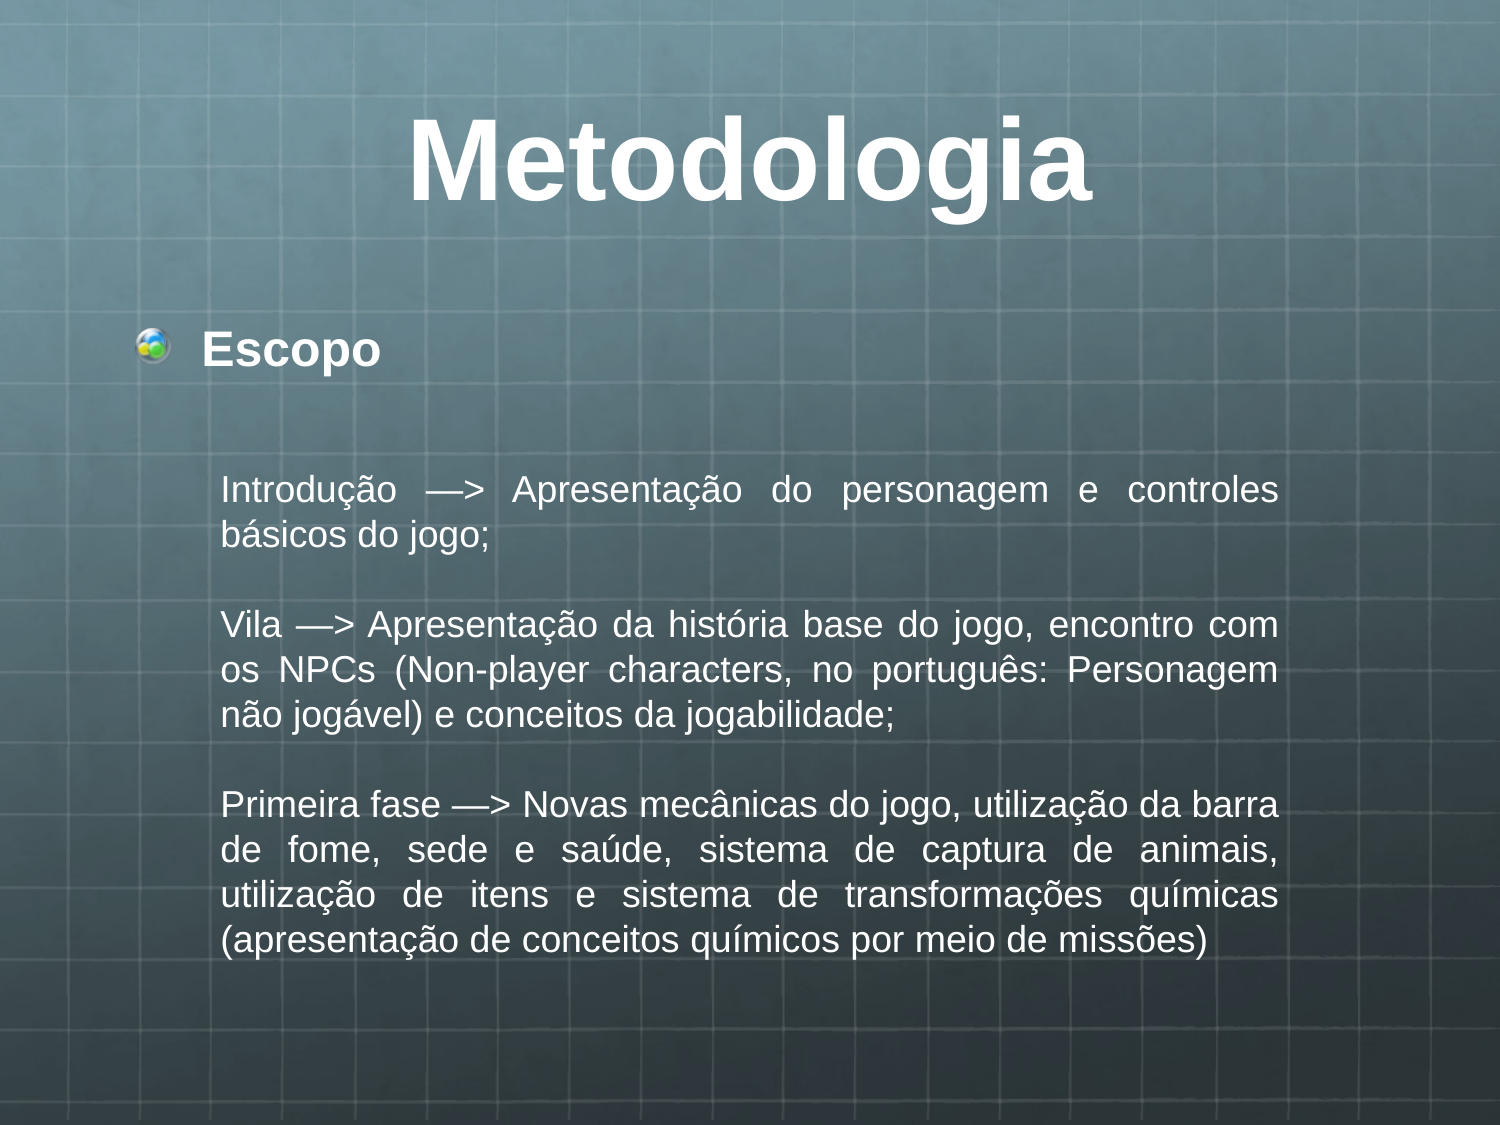

# Metodologia
Escopo
Introdução —> Apresentação do personagem e controles básicos do jogo;

Vila —> Apresentação da história base do jogo, encontro com os NPCs (Non-player characters, no português: Personagem não jogável) e conceitos da jogabilidade;

Primeira fase —> Novas mecânicas do jogo, utilização da barra de fome, sede e saúde, sistema de captura de animais, utilização de itens e sistema de transformações químicas (apresentação de conceitos químicos por meio de missões)
10